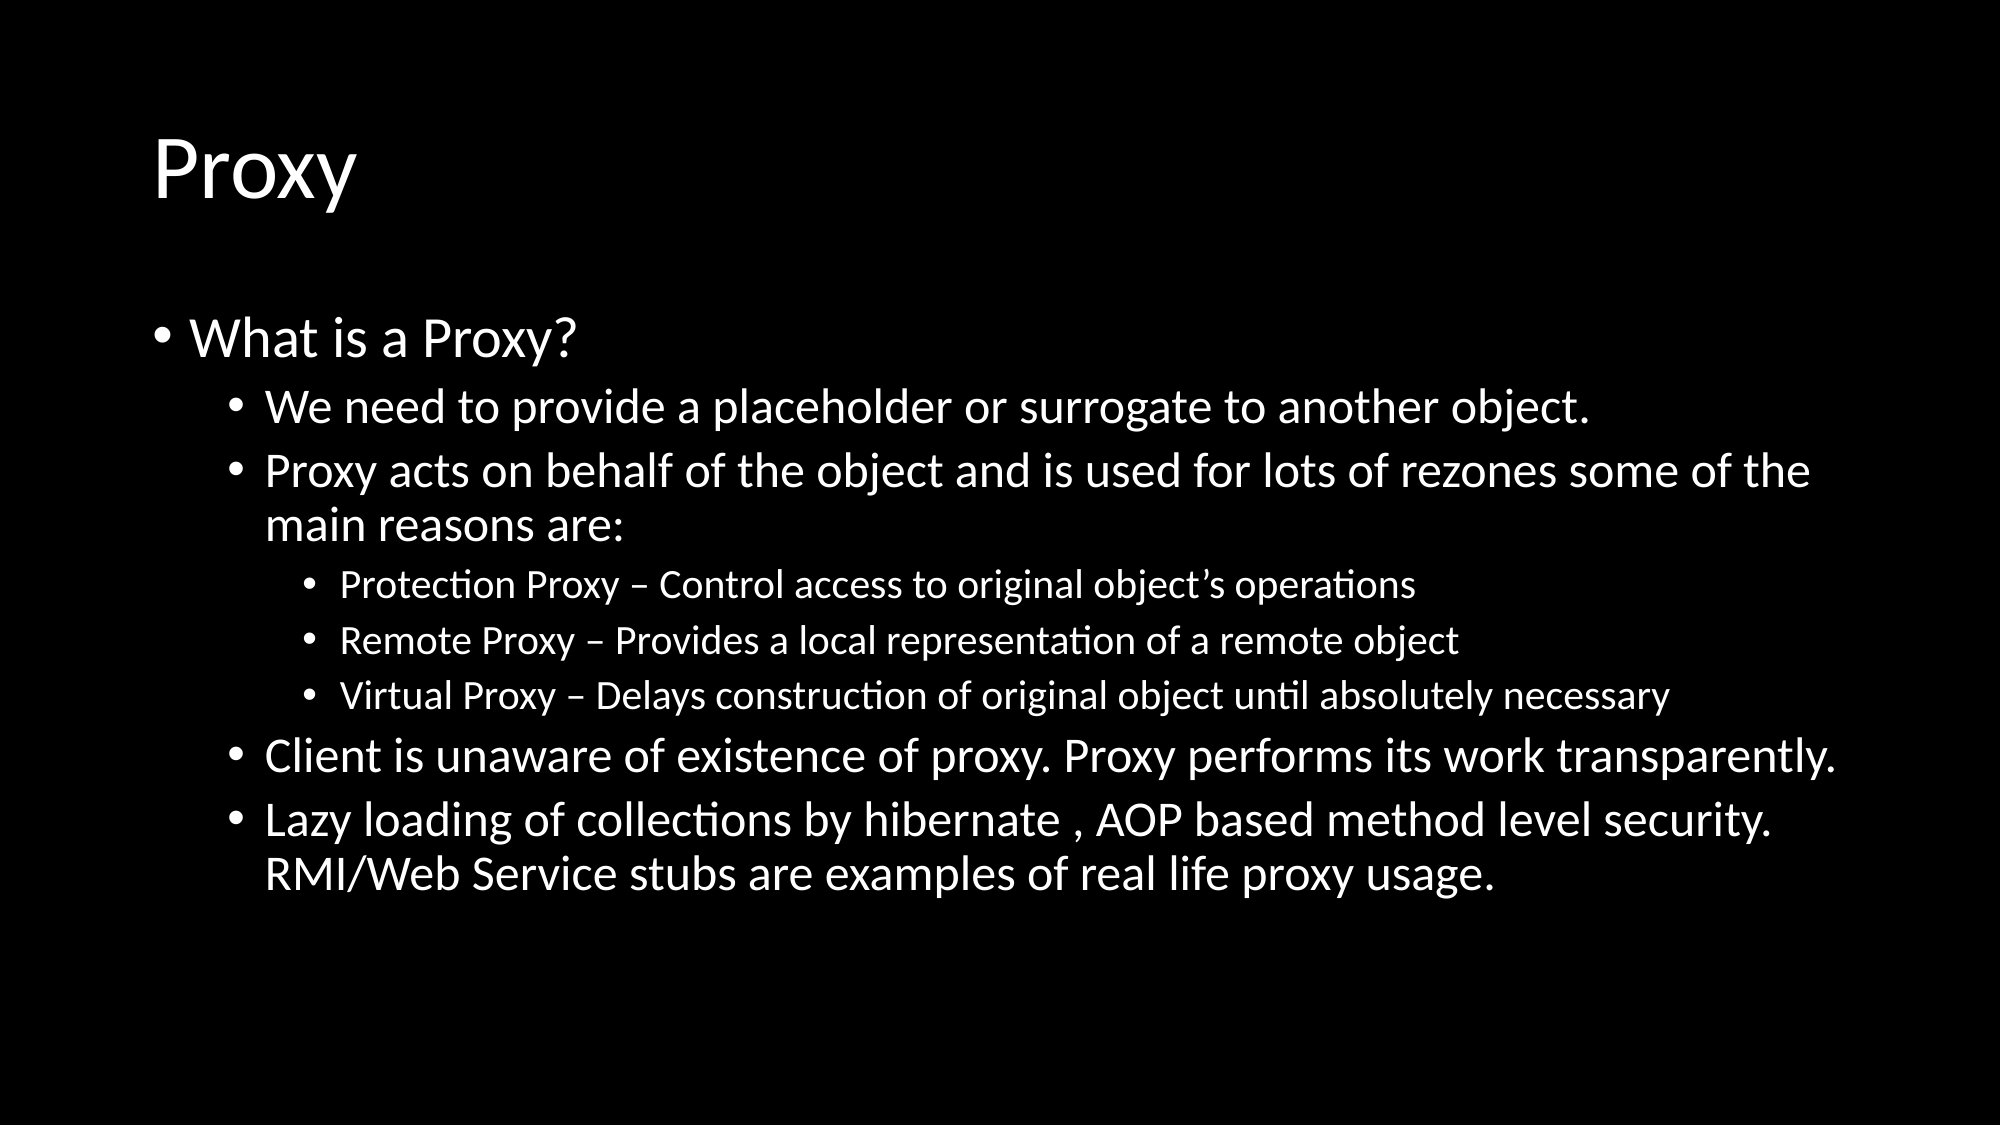

# Proxy
What is a Proxy?
We need to provide a placeholder or surrogate to another object.
Proxy acts on behalf of the object and is used for lots of rezones some of the main reasons are:
Protection Proxy – Control access to original object’s operations
Remote Proxy – Provides a local representation of a remote object
Virtual Proxy – Delays construction of original object until absolutely necessary
Client is unaware of existence of proxy. Proxy performs its work transparently.
Lazy loading of collections by hibernate , AOP based method level security. RMI/Web Service stubs are examples of real life proxy usage.